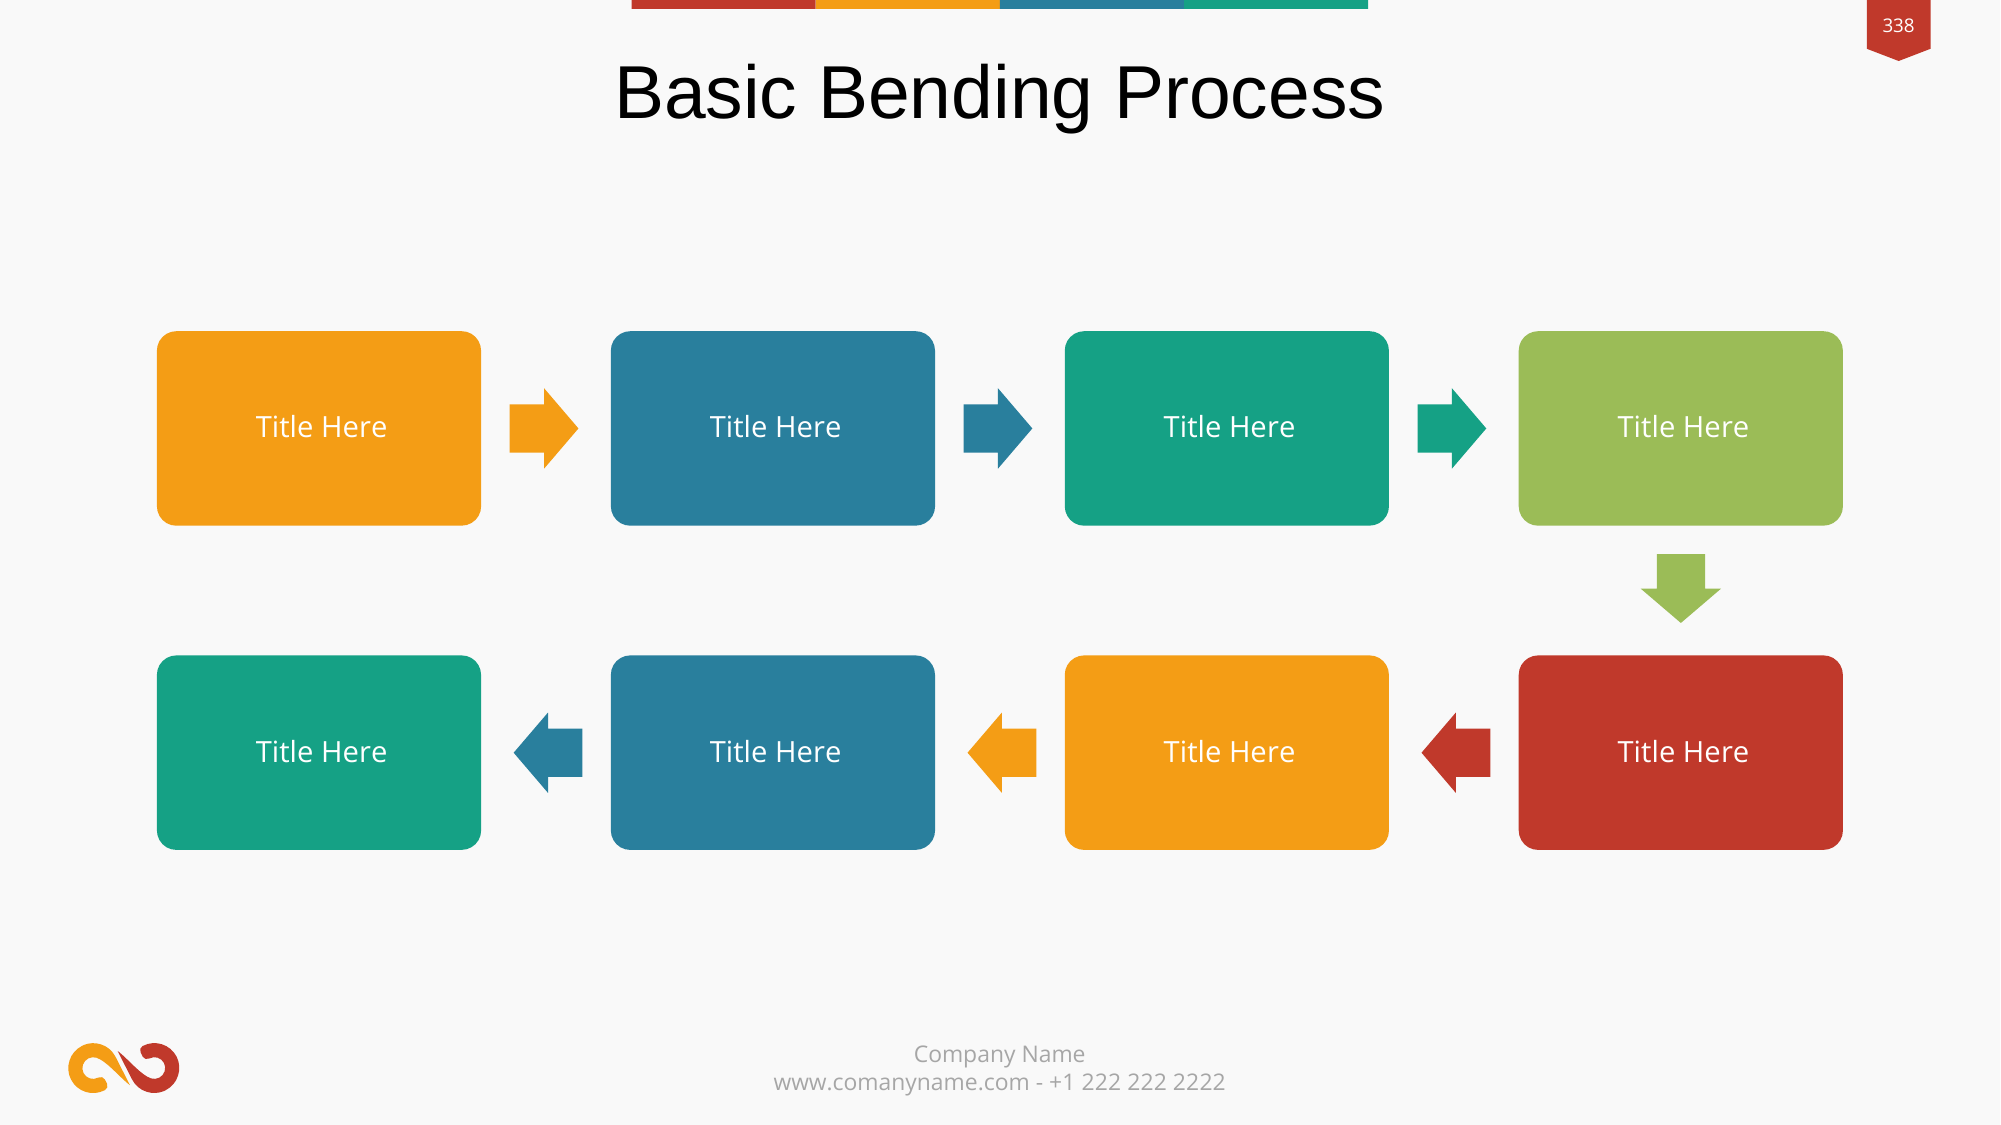

Basic Bending Process
Title Here

Title Here

Title Here

Title Here

Title Here

Title Here

Title Here

Title Here